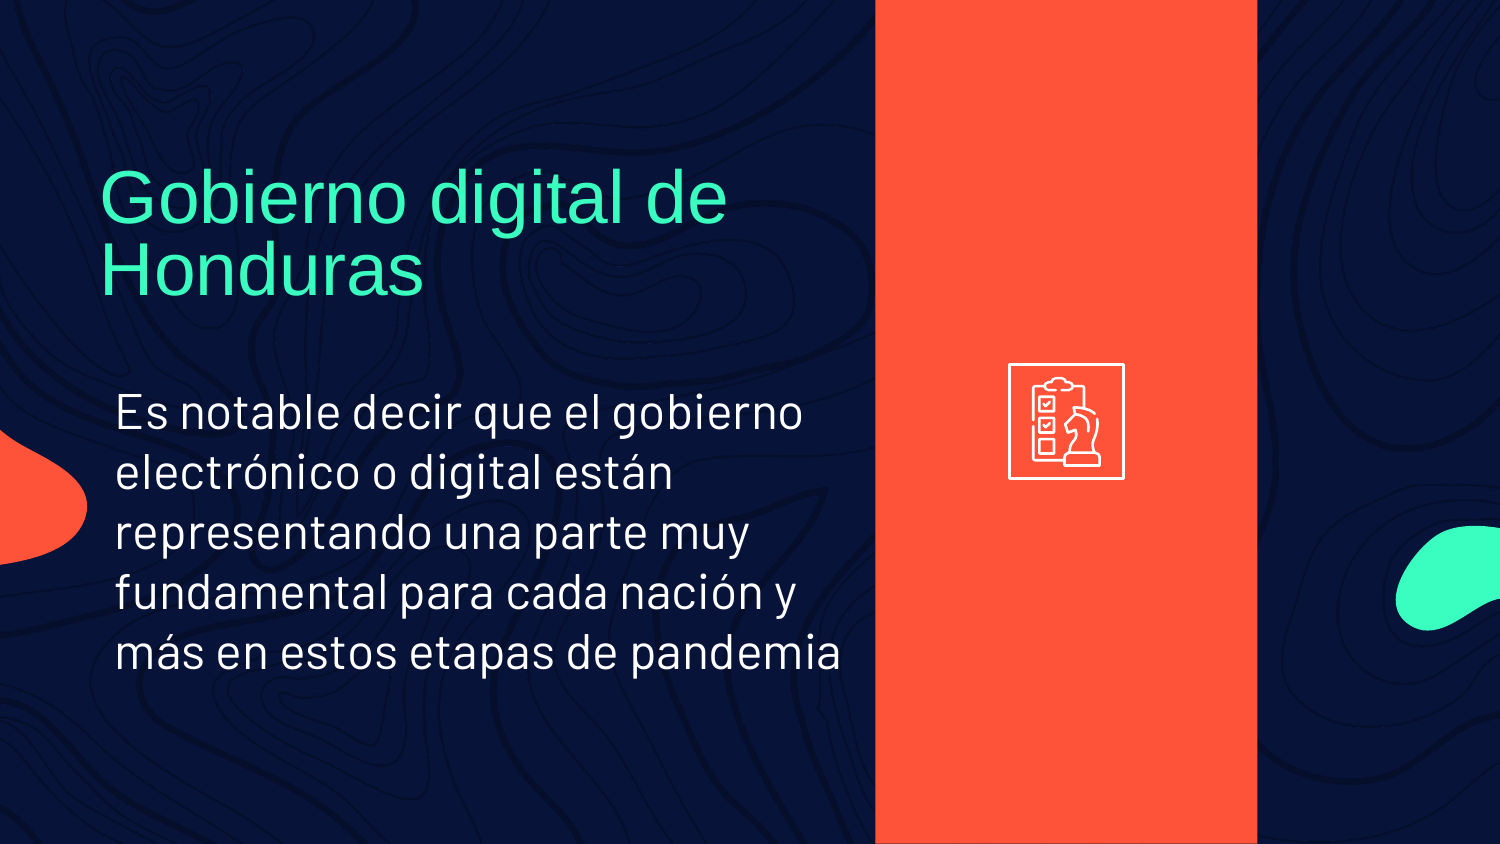

# Gobierno digital de Honduras
Es notable decir que el gobierno electrónico o digital están representando una parte muy fundamental para cada nación y más en estos etapas de pandemia